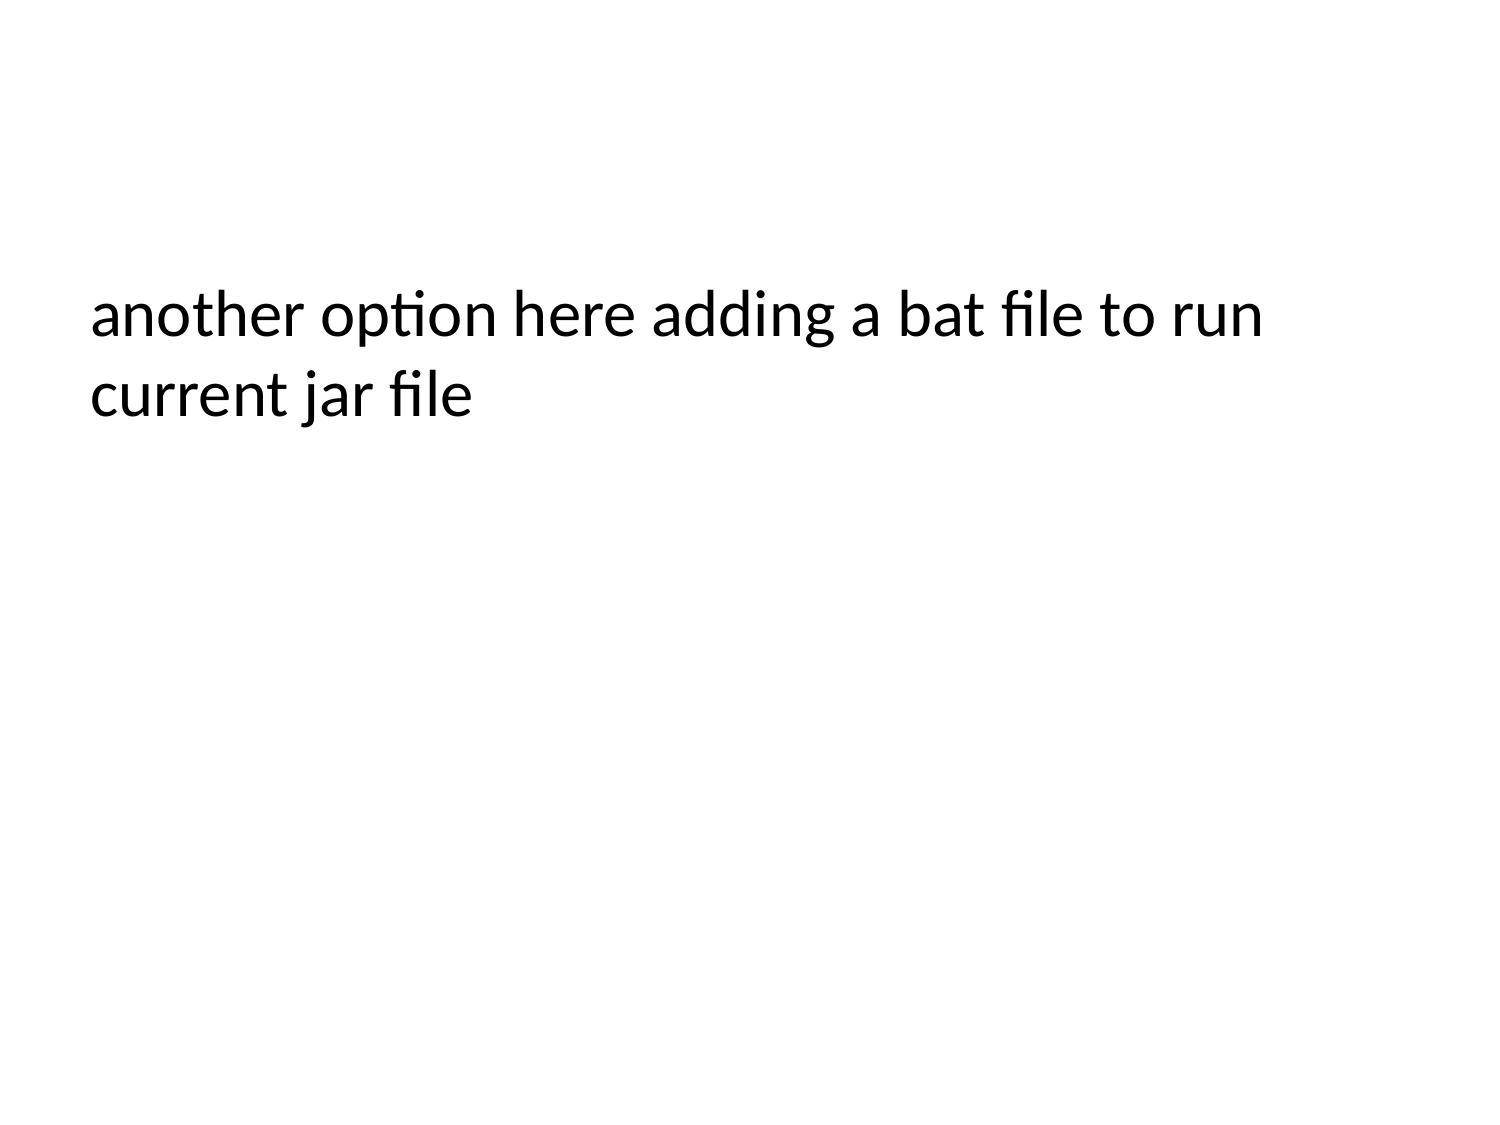

another option here adding a bat file to run current jar file